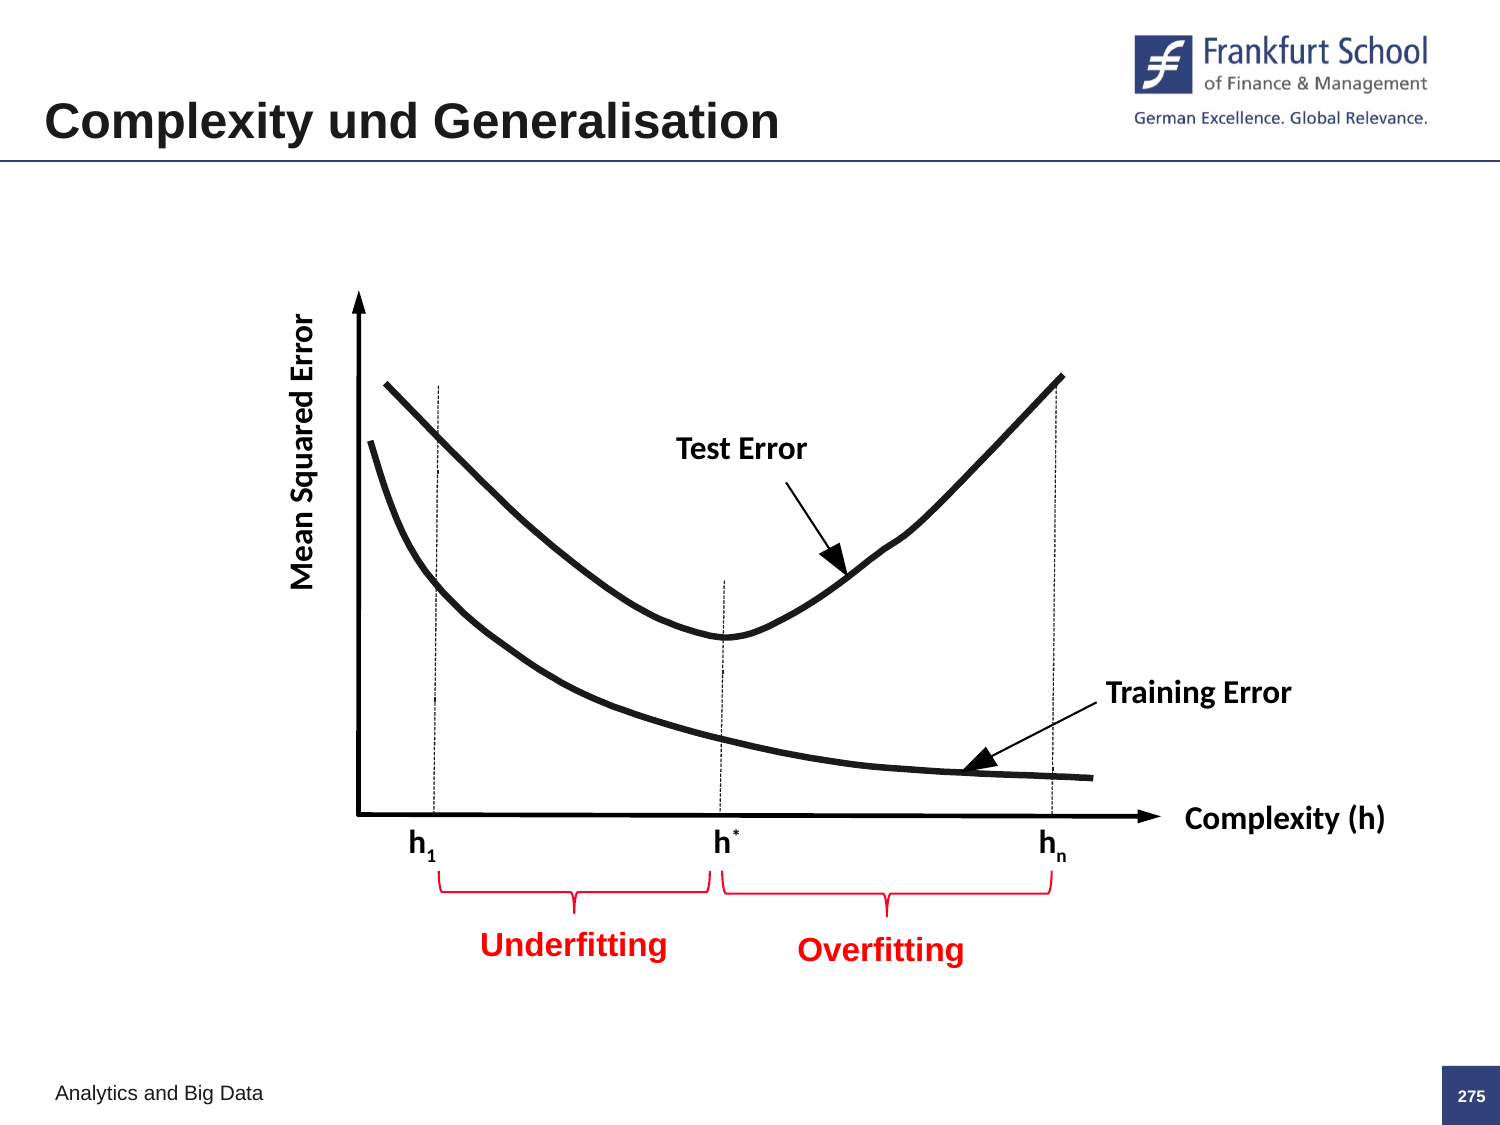

Complexity und Generalisation

Test Error

h1
h*
hn
Mean Squared Error

Training Error

Complexity (h)

Underfitting
Overfitting
275